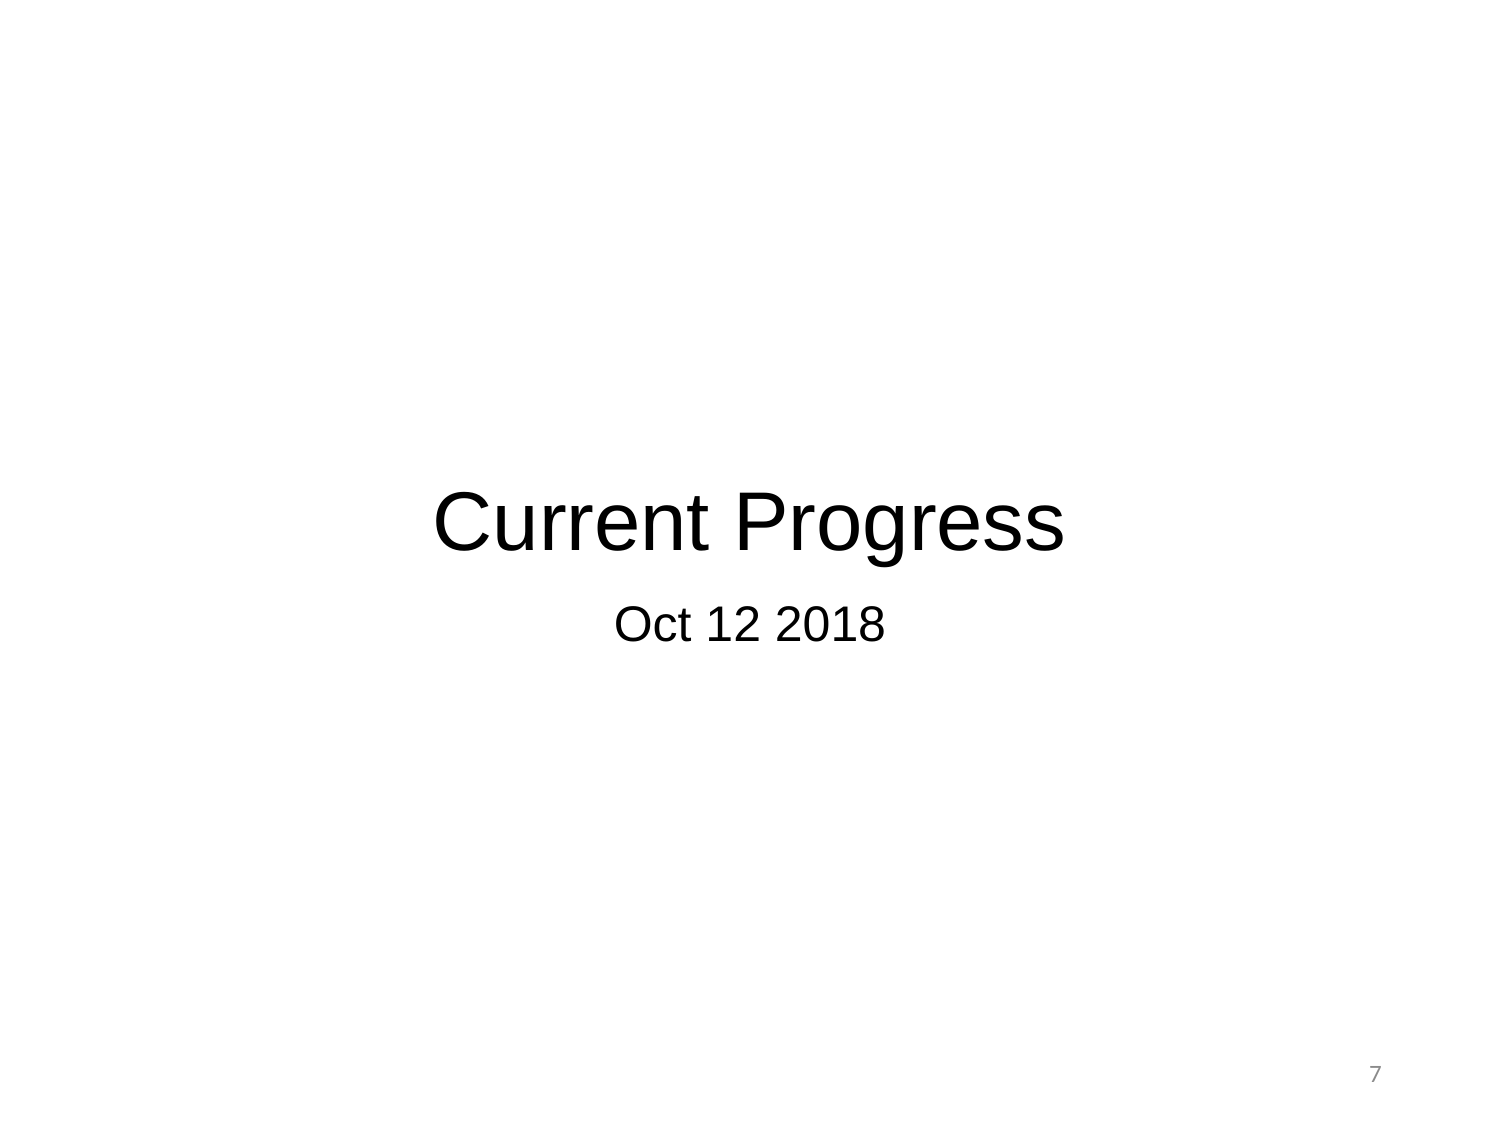

# Current Progress
Oct 12 2018
7